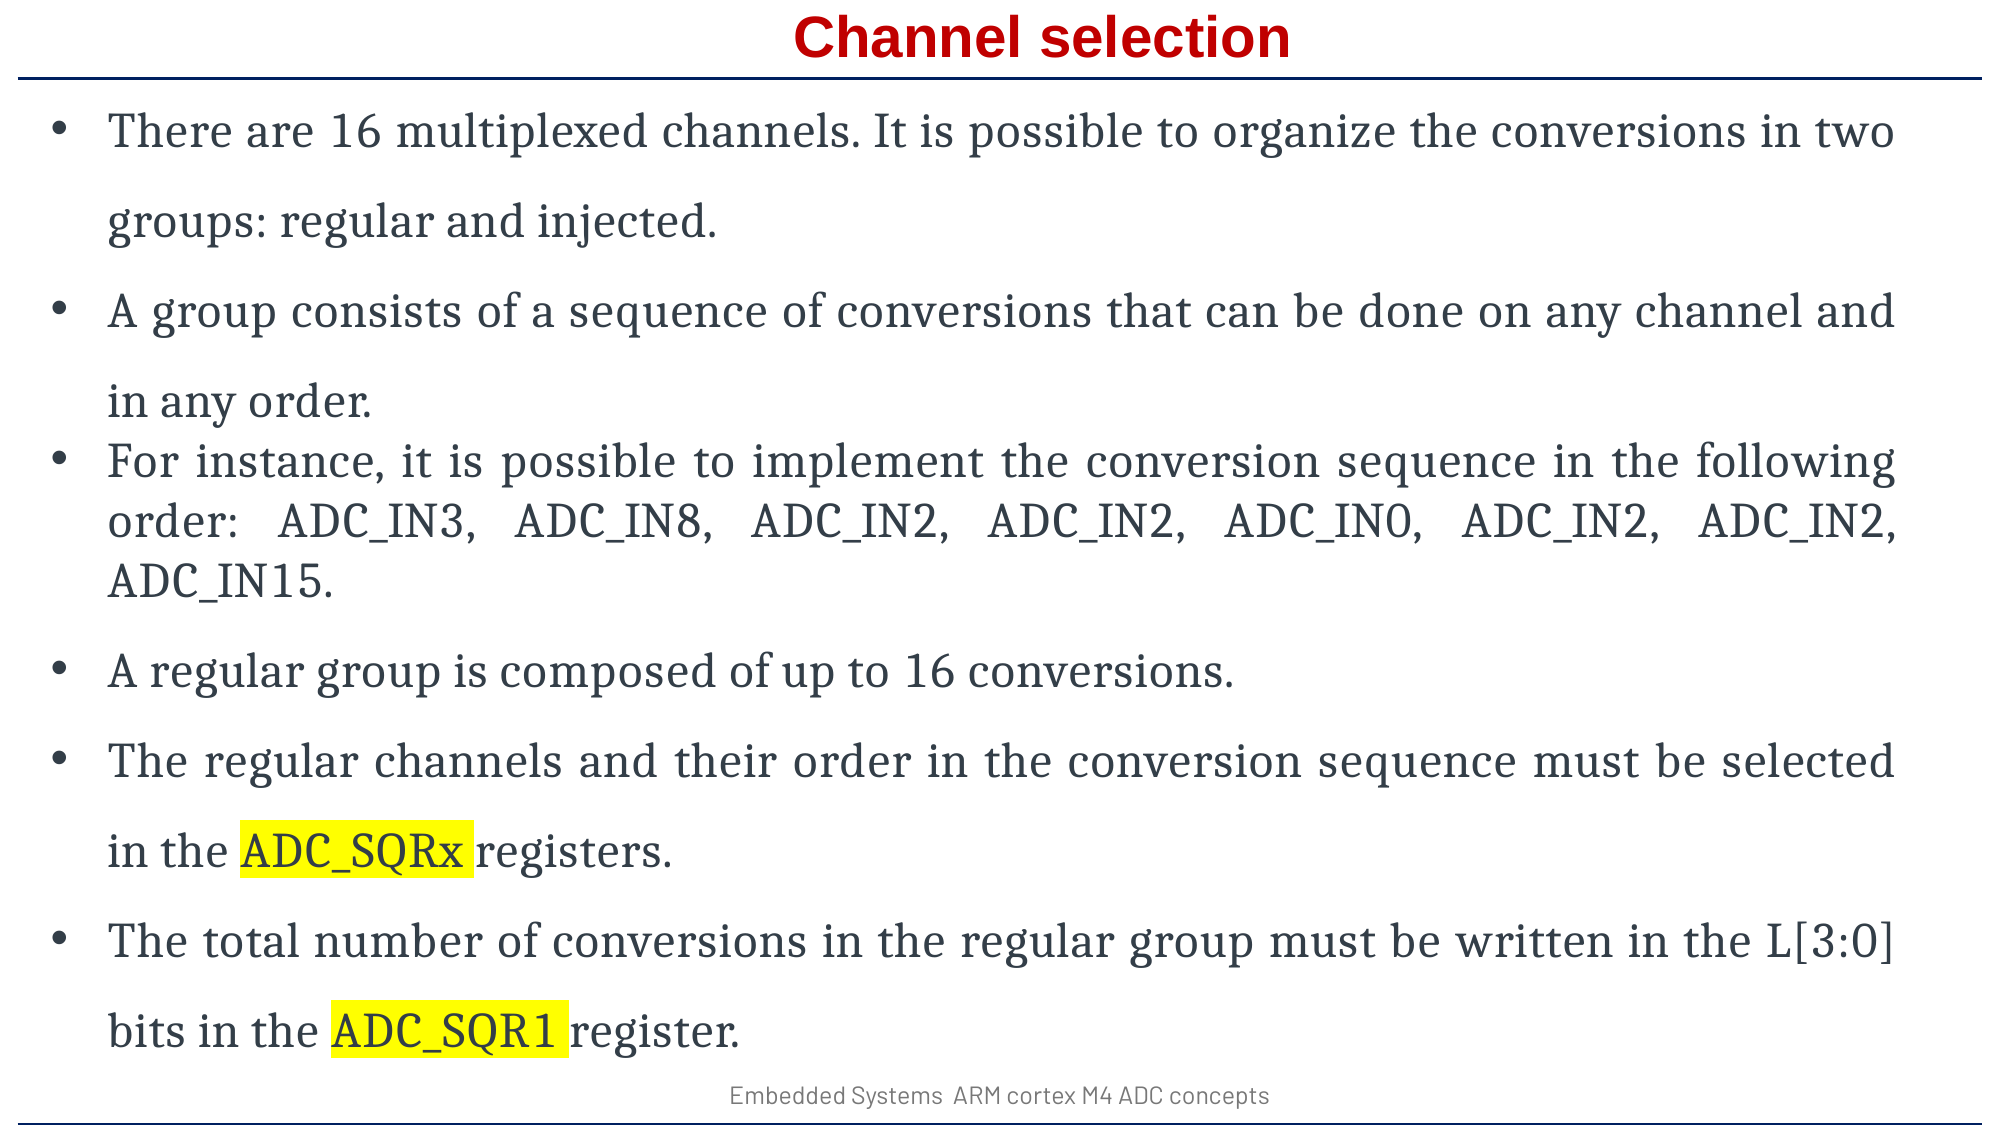

# Channel selection
There are 16 multiplexed channels. It is possible to organize the conversions in two groups: regular and injected.
A group consists of a sequence of conversions that can be done on any channel and in any order.
For instance, it is possible to implement the conversion sequence in the following order: ADC_IN3, ADC_IN8, ADC_IN2, ADC_IN2, ADC_IN0, ADC_IN2, ADC_IN2, ADC_IN15.
A regular group is composed of up to 16 conversions.
The regular channels and their order in the conversion sequence must be selected in the ADC_SQRx registers.
The total number of conversions in the regular group must be written in the L[3:0] bits in the ADC_SQR1 register.
Embedded Systems  ARM cortex M4 ADC concepts